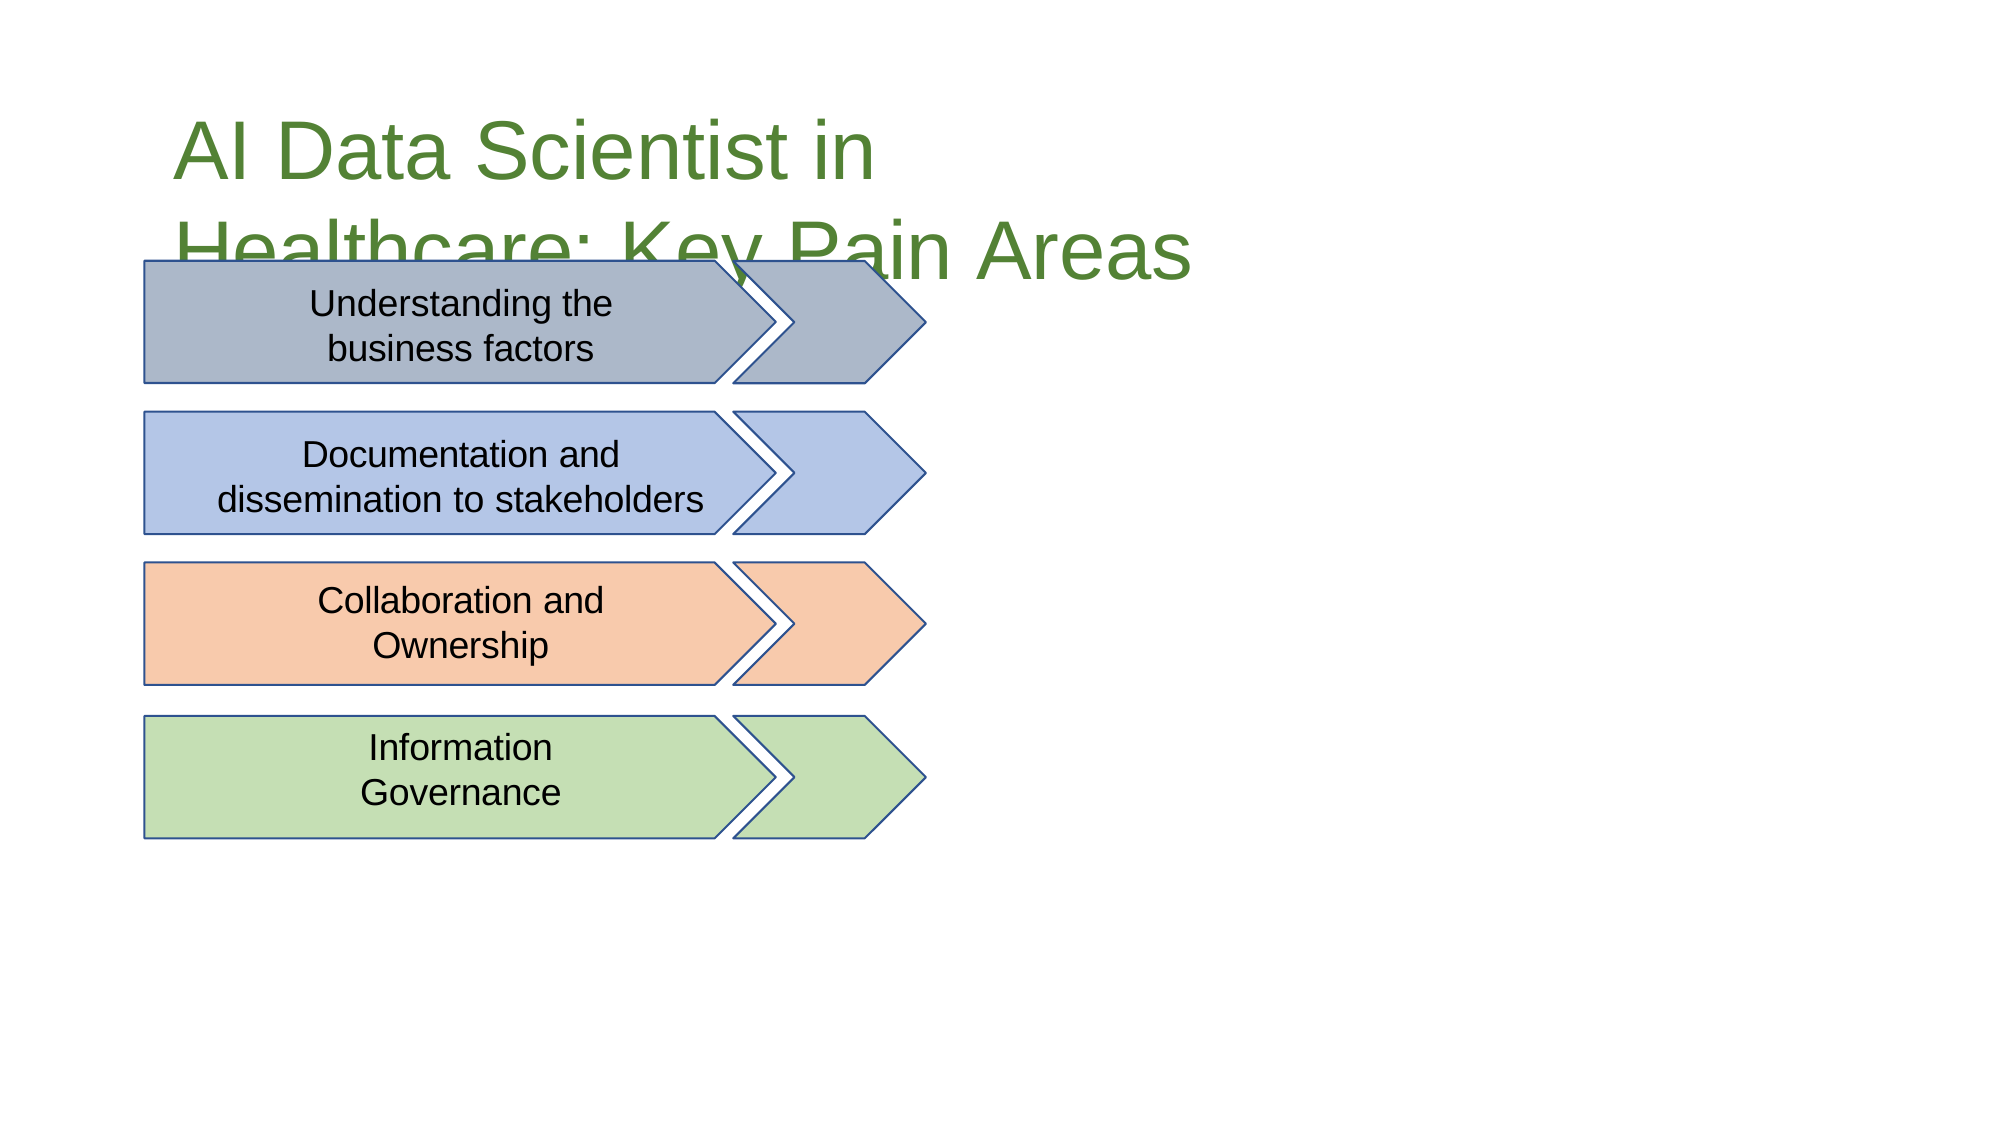

# AI Data Scientist in Healthcare: Key Pain Areas

Understanding the business factors

Documentation and dissemination to stakeholders

Collaboration and Ownership

Information Governance